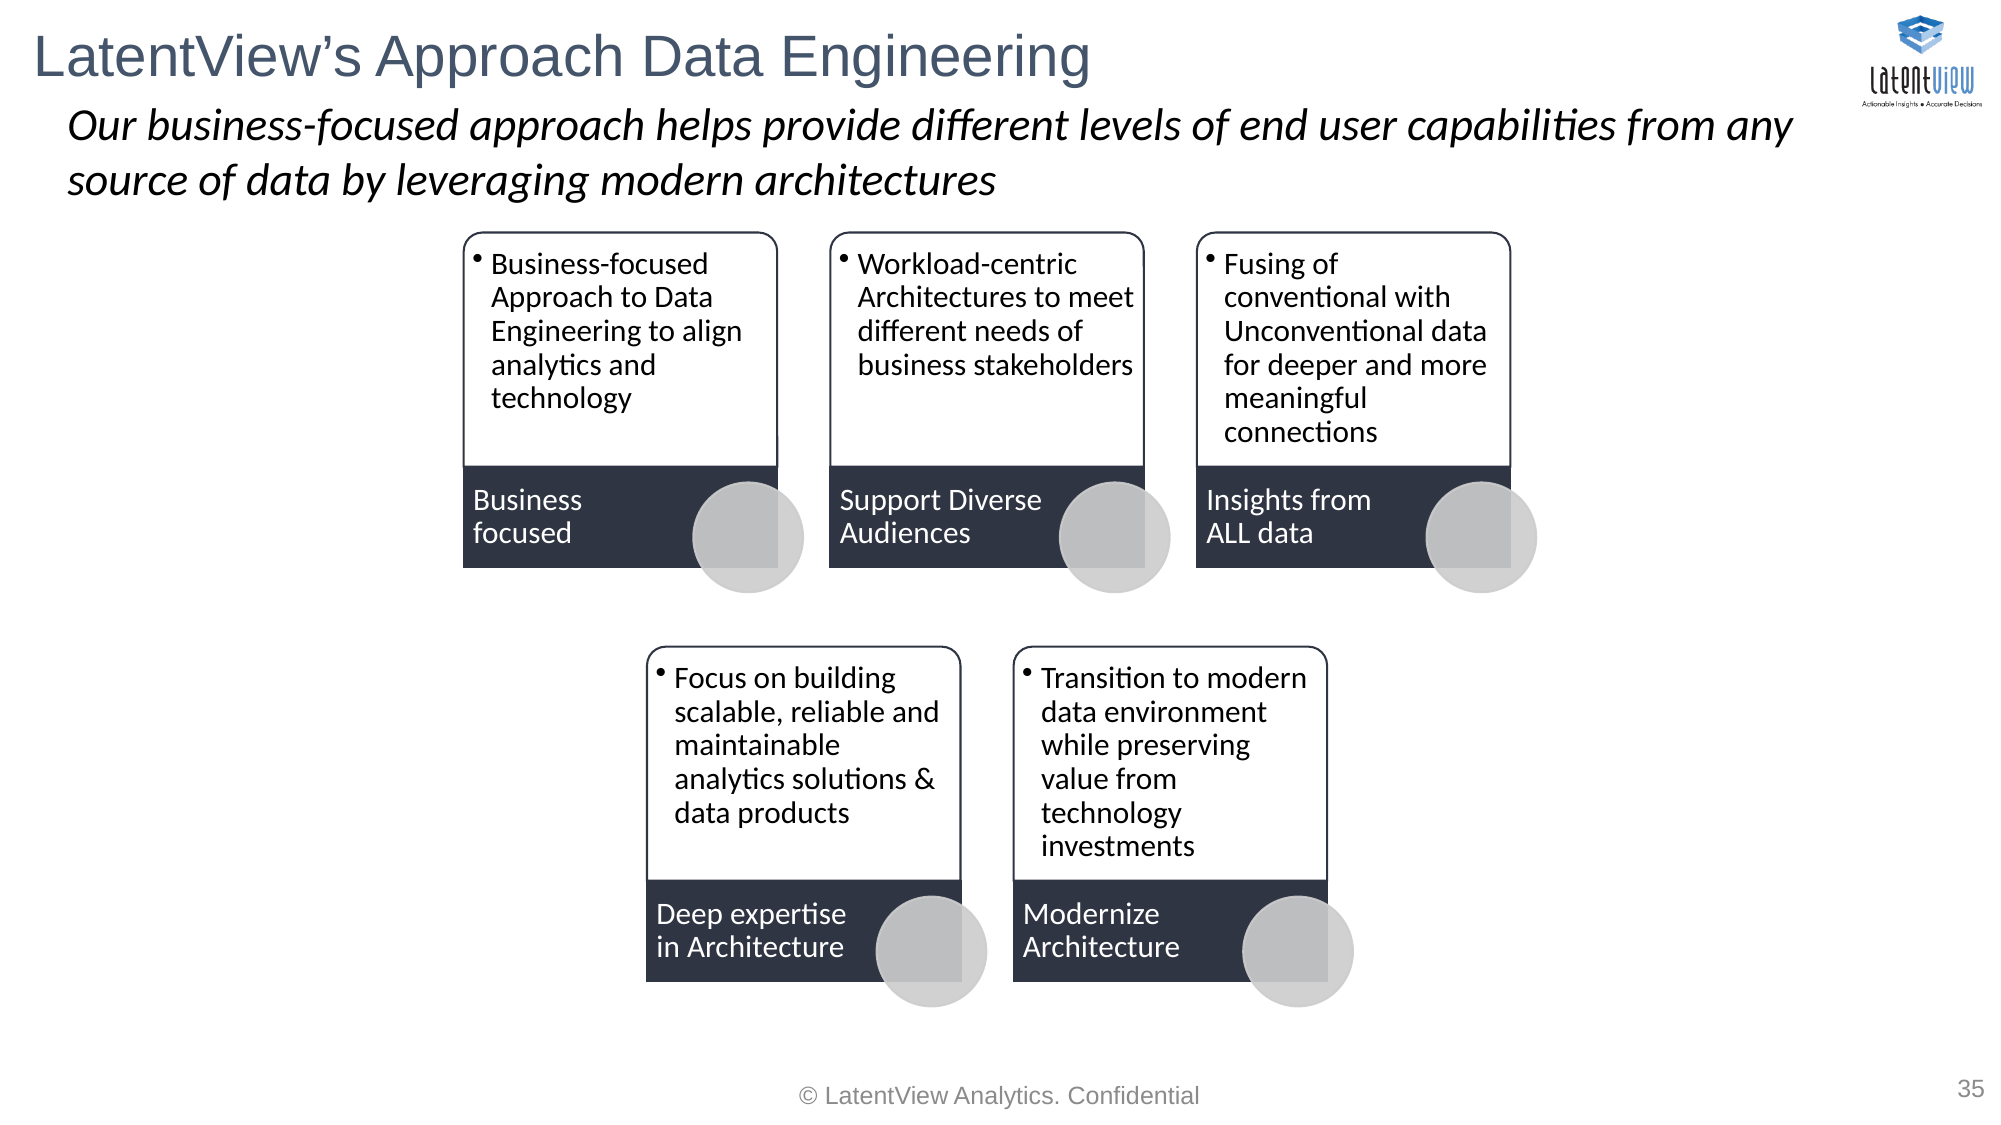

LatentView’s Approach Data Engineering
Our business-focused approach helps provide different levels of end user capabilities from any source of data by leveraging modern architectures
Business-focused Approach to Data Engineering to align analytics and technology
Business focused
Workload-centric Architectures to meet different needs of business stakeholders
Support Diverse Audiences
Fusing of conventional with Unconventional data for deeper and more meaningful connections
Insights from ALL data
Focus on building scalable, reliable and maintainable analytics solutions & data products
Deep expertise in Architecture
Transition to modern data environment while preserving value from technology investments
Modernize Architecture
© LatentView Analytics. Confidential
35